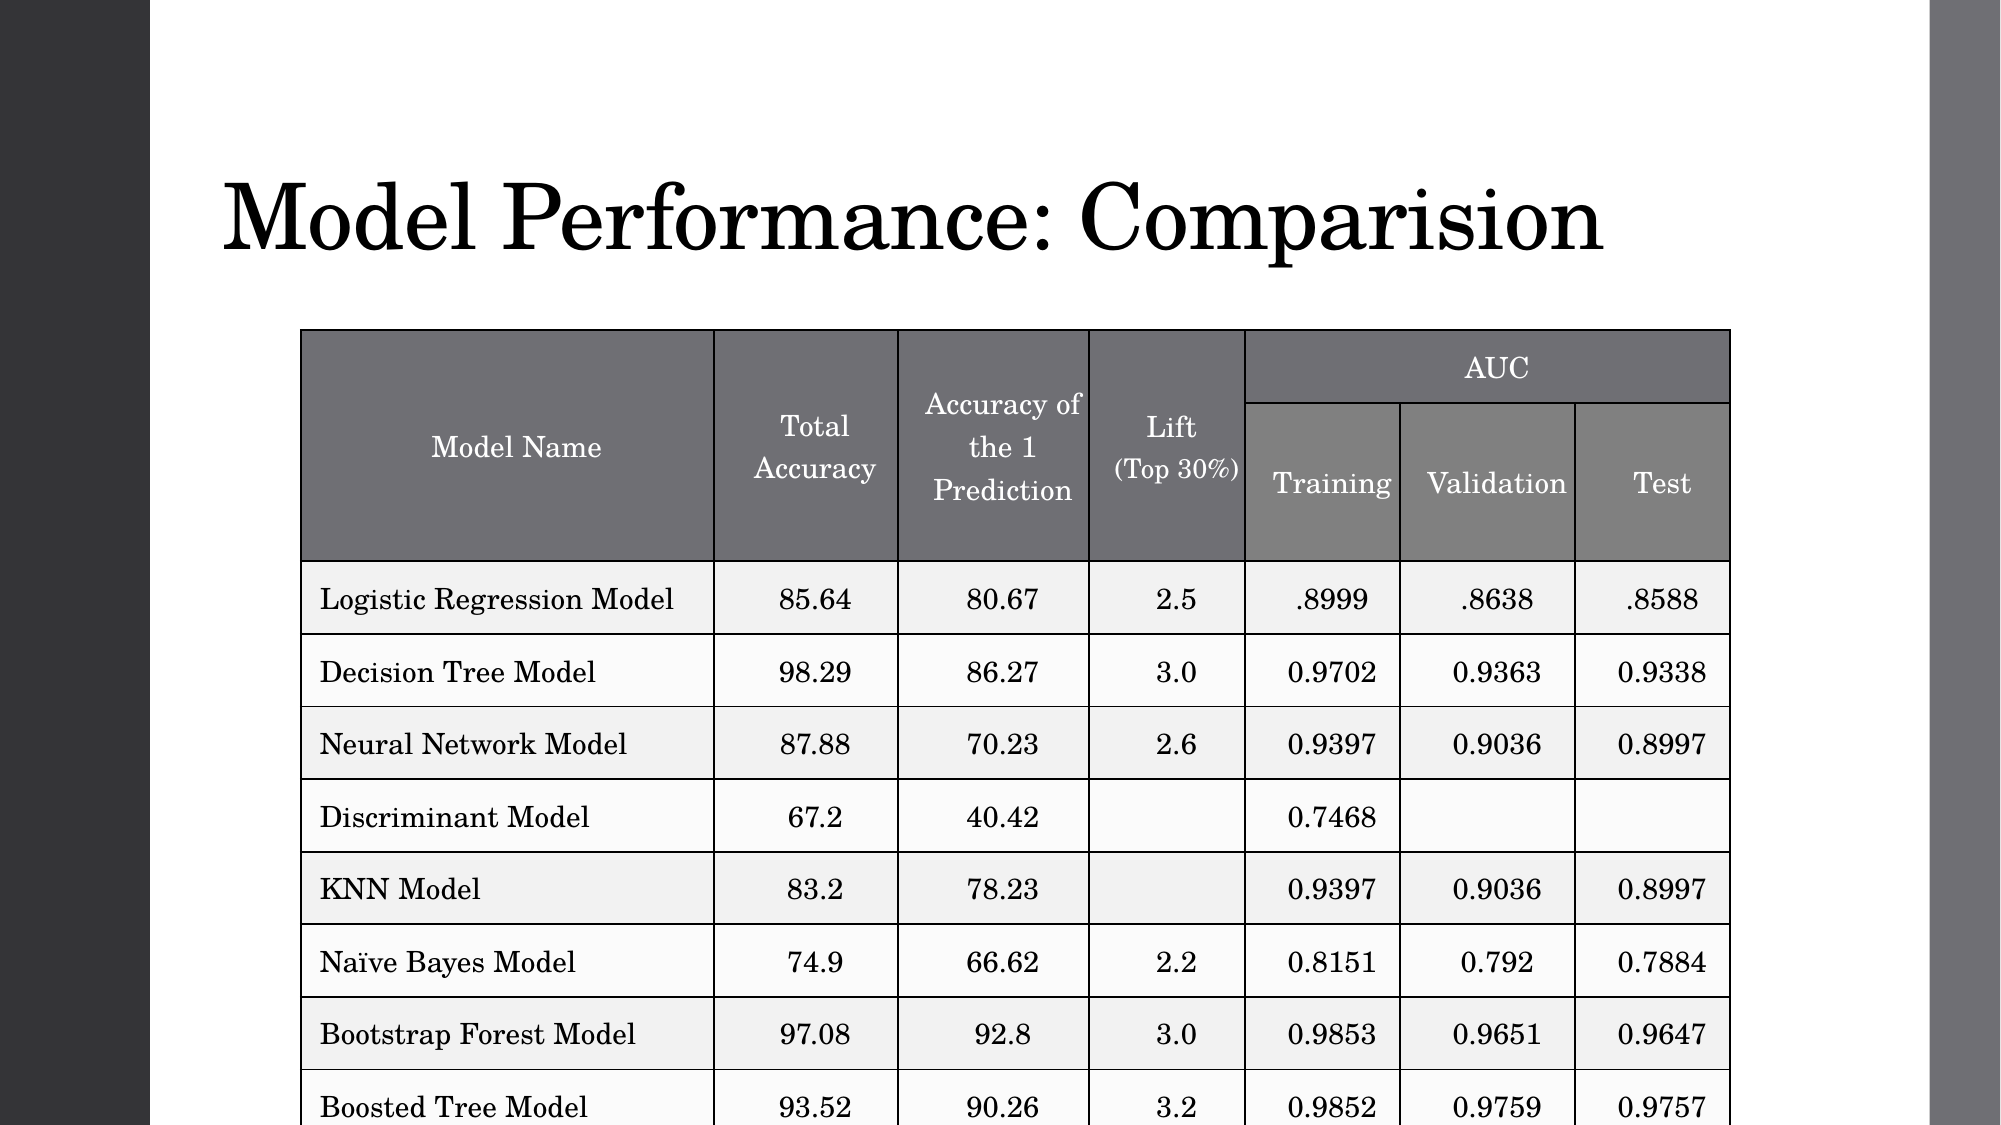

# Model Performance: Comparision
| Model Name | Total Accuracy | Accuracy of the 1 Prediction | Lift  (Top 30%) | AUC |  |  |
| --- | --- | --- | --- | --- | --- | --- |
|  |  |  |  | Training | Validation | Test |
| Logistic Regression Model | 85.64 | 80.67 | 2.5 | .8999 | .8638 | .8588 |
| Decision Tree Model | 98.29 | 86.27 | 3.0 | 0.9702 | 0.9363 | 0.9338 |
| Neural Network Model | 87.88 | 70.23 | 2.6 | 0.9397 | 0.9036 | 0.8997 |
| Discriminant Model | 67.2 | 40.42 |  | 0.7468 |  |  |
| KNN Model | 83.2 | 78.23 |  | 0.9397 | 0.9036 | 0.8997 |
| Naïve Bayes Model | 74.9 | 66.62 | 2.2 | 0.8151 | 0.792 | 0.7884 |
| Bootstrap Forest Model | 97.08 | 92.8 | 3.0 | 0.9853 | 0.9651 | 0.9647 |
| Boosted Tree Model | 93.52 | 90.26 | 3.2 | 0.9852 | 0.9759 | 0.9757 |
13